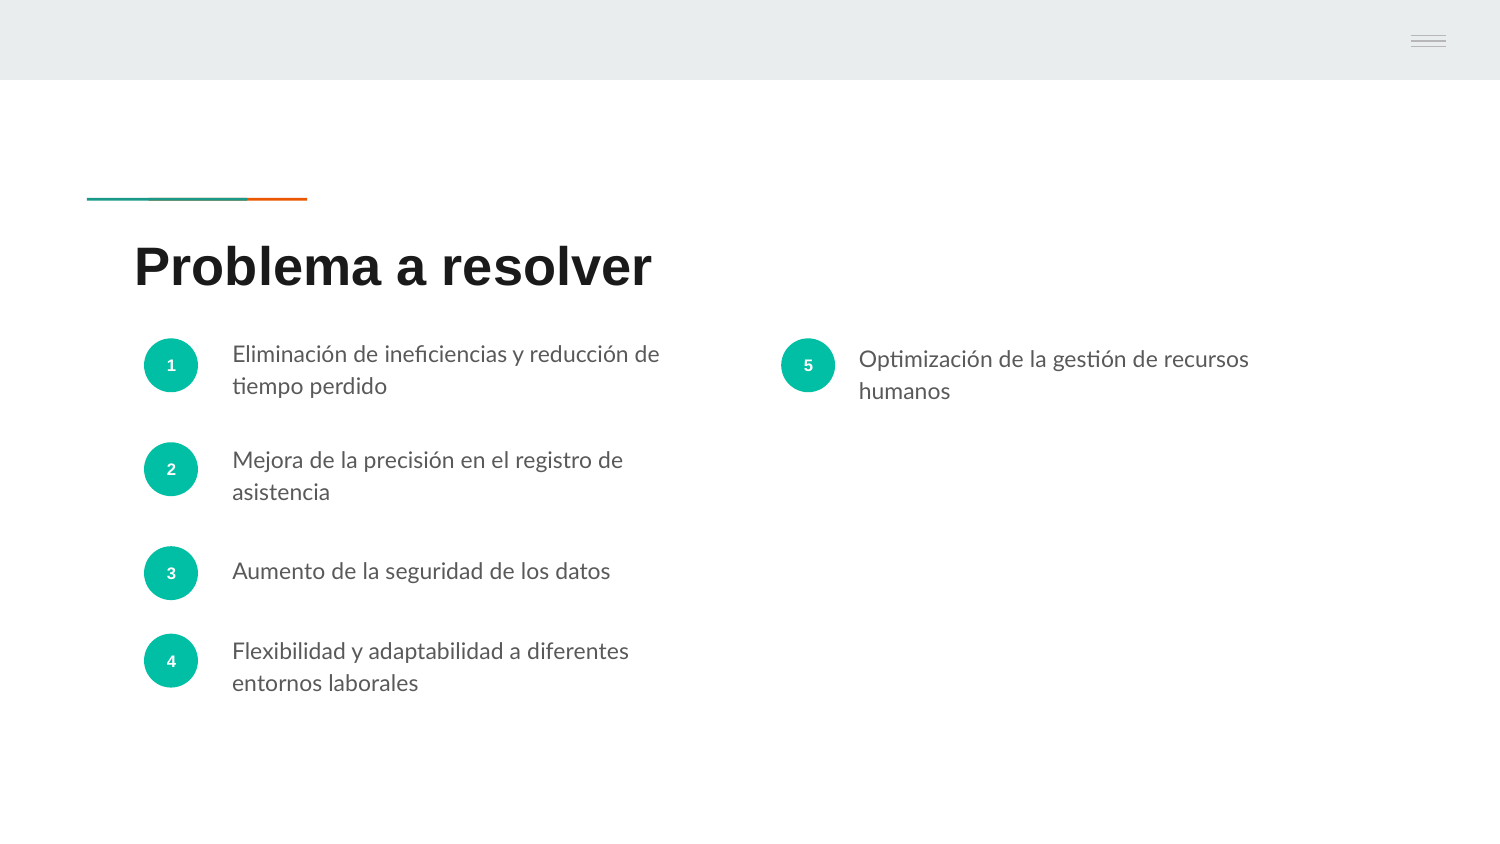

# Problema a resolver
Eliminación de ineficiencias y reducción de tiempo perdido
Optimización de la gestión de recursos humanos
1
5
Mejora de la precisión en el registro de asistencia
2
Aumento de la seguridad de los datos
3
Flexibilidad y adaptabilidad a diferentes entornos laborales
4